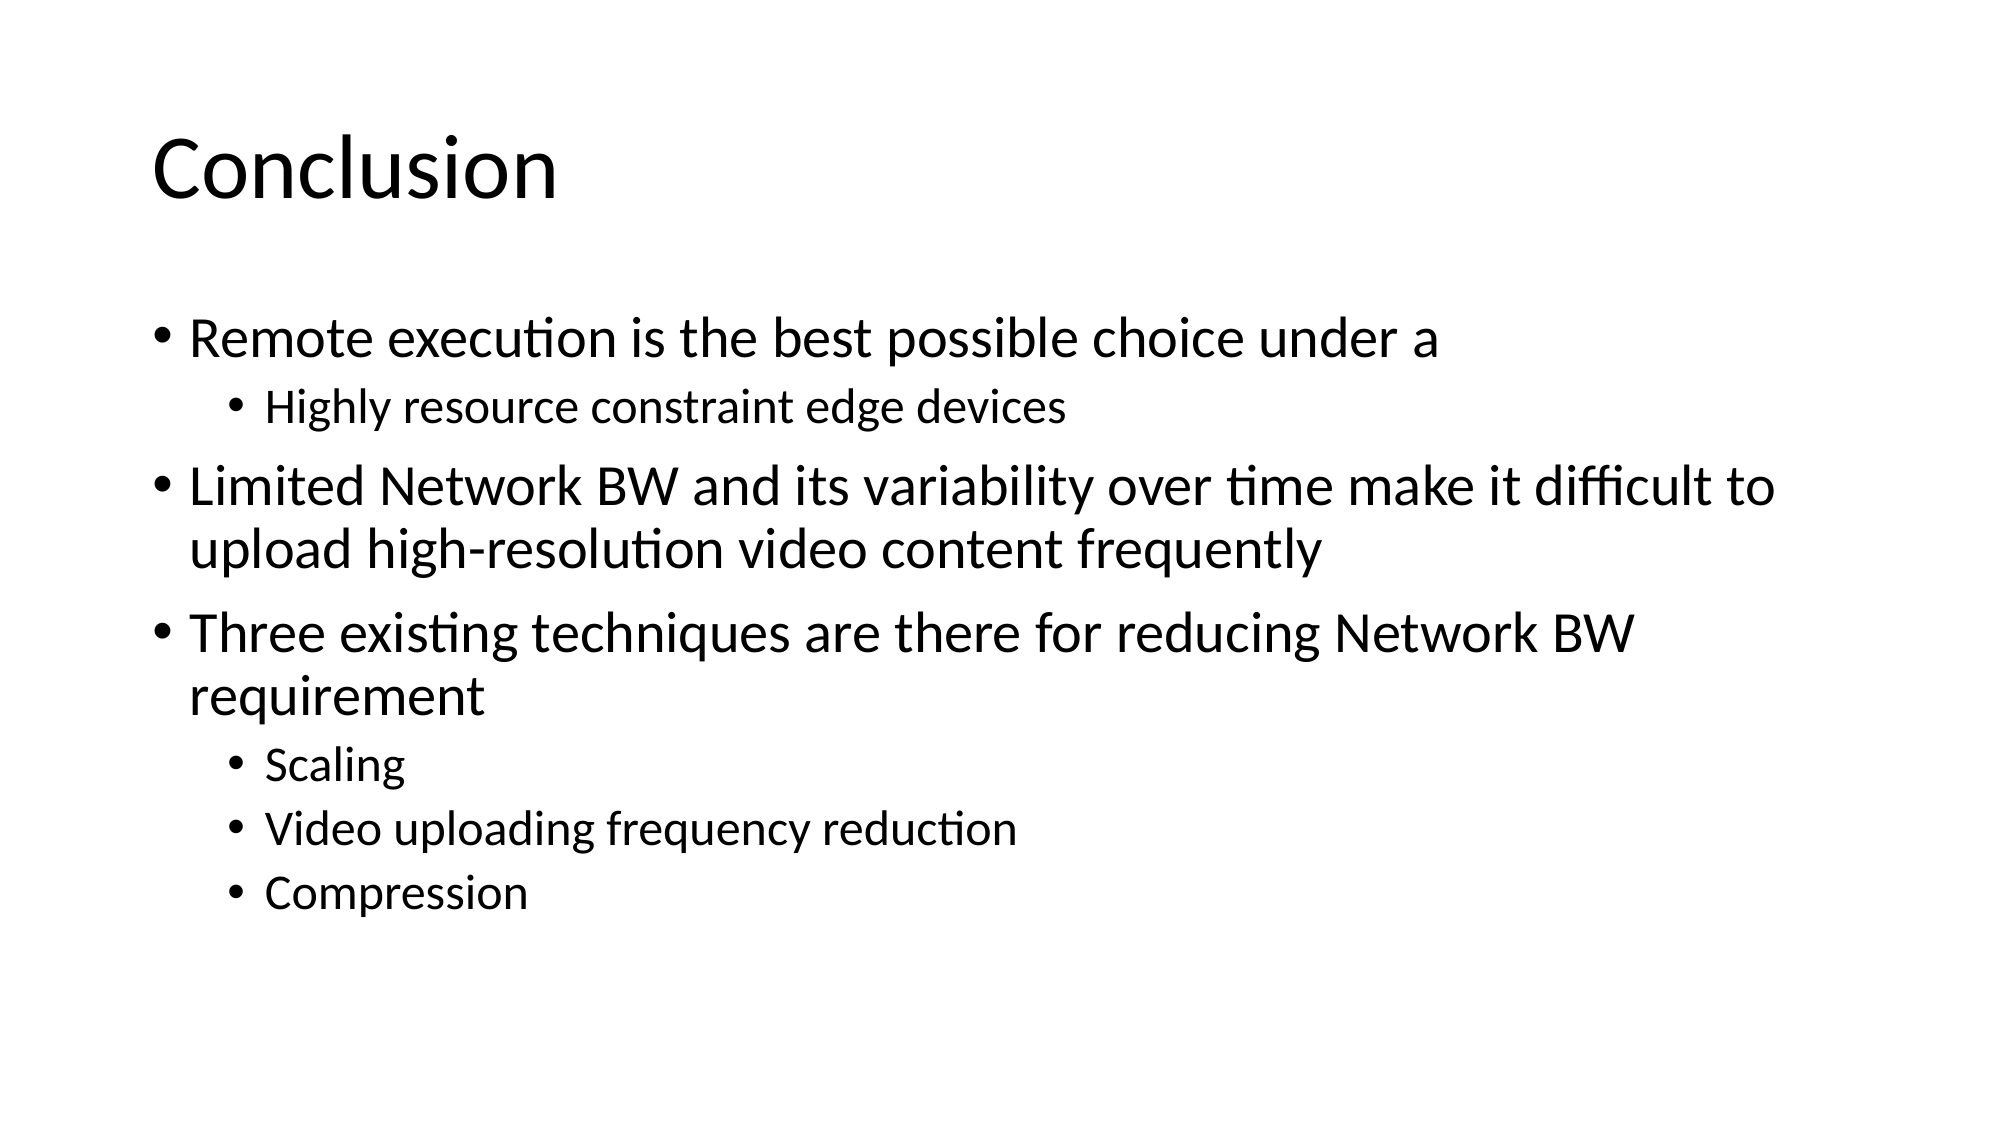

# Conclusion
Remote execution is the best possible choice under a
Highly resource constraint edge devices
Limited Network BW and its variability over time make it difficult to upload high-resolution video content frequently
Three existing techniques are there for reducing Network BW requirement
Scaling
Video uploading frequency reduction
Compression